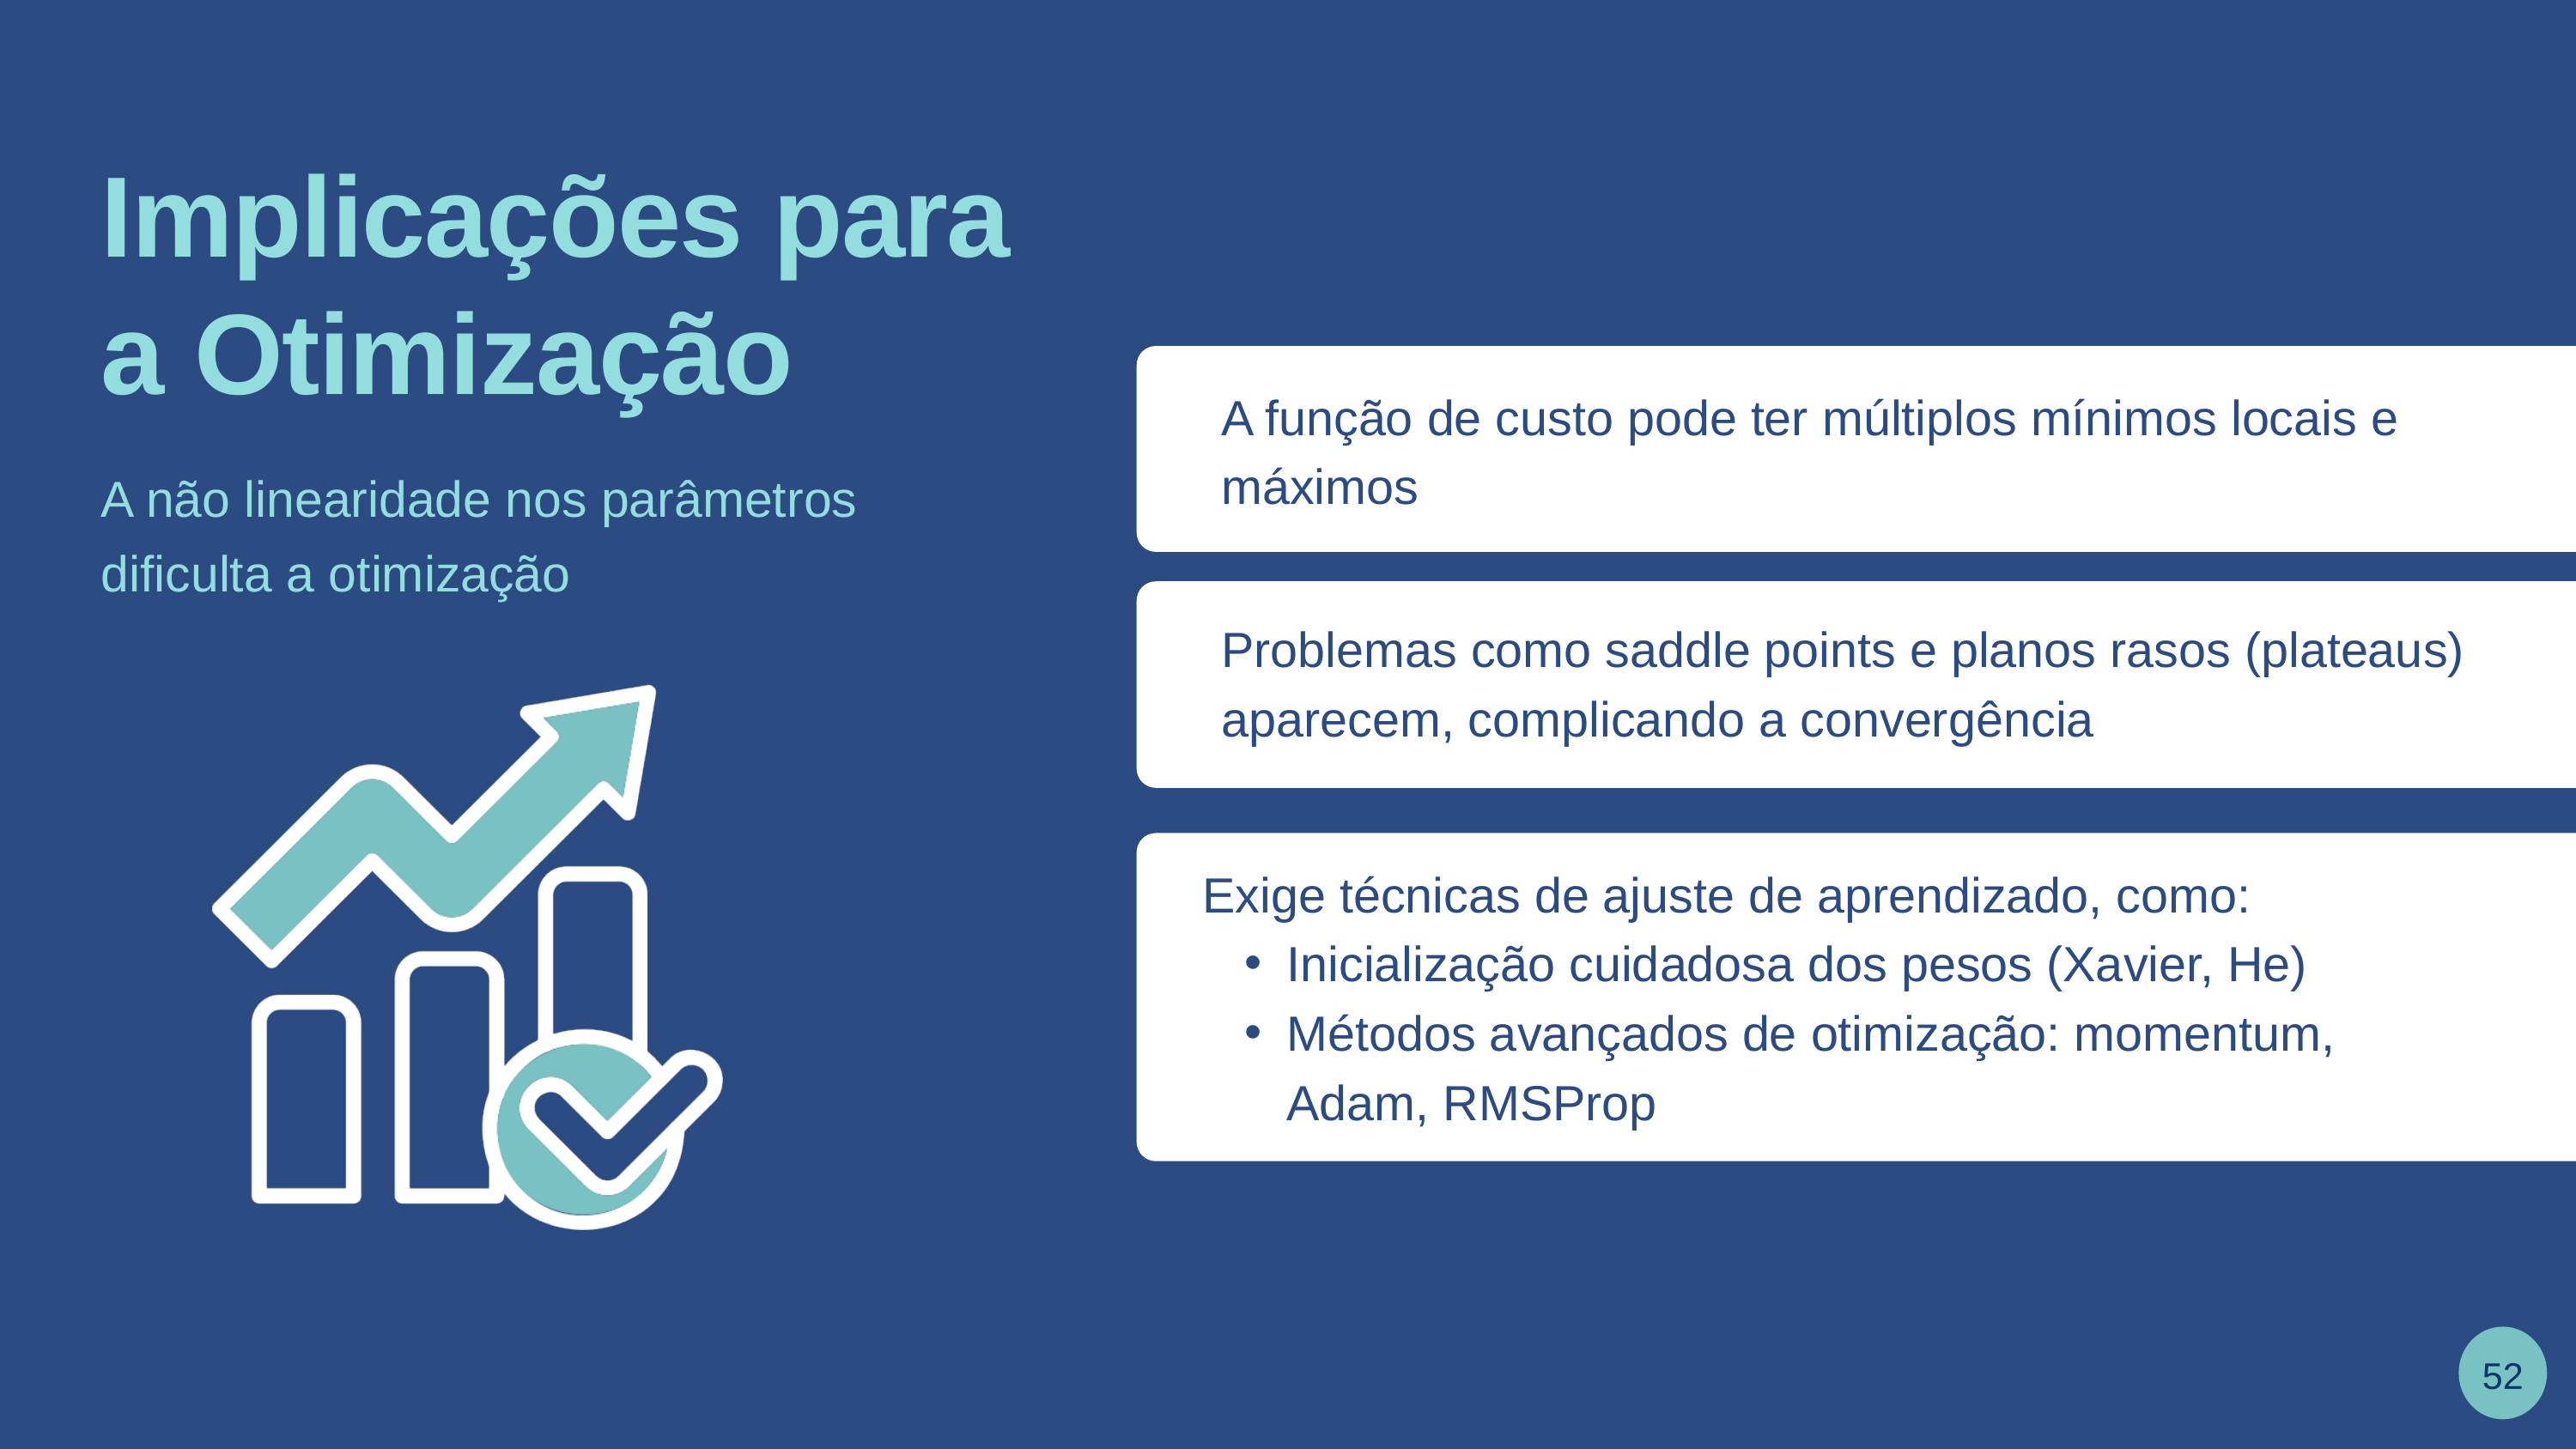

Implicações para a Otimização
A não linearidade nos parâmetros dificulta a otimização

A função de custo pode ter múltiplos mínimos locais e máximos

Problemas como saddle points e planos rasos (plateaus) aparecem, complicando a convergência

Exige técnicas de ajuste de aprendizado, como:
Inicialização cuidadosa dos pesos (Xavier, He)
Métodos avançados de otimização: momentum, Adam, RMSProp

Ajuda os alunos a se preparar para o futuro

52